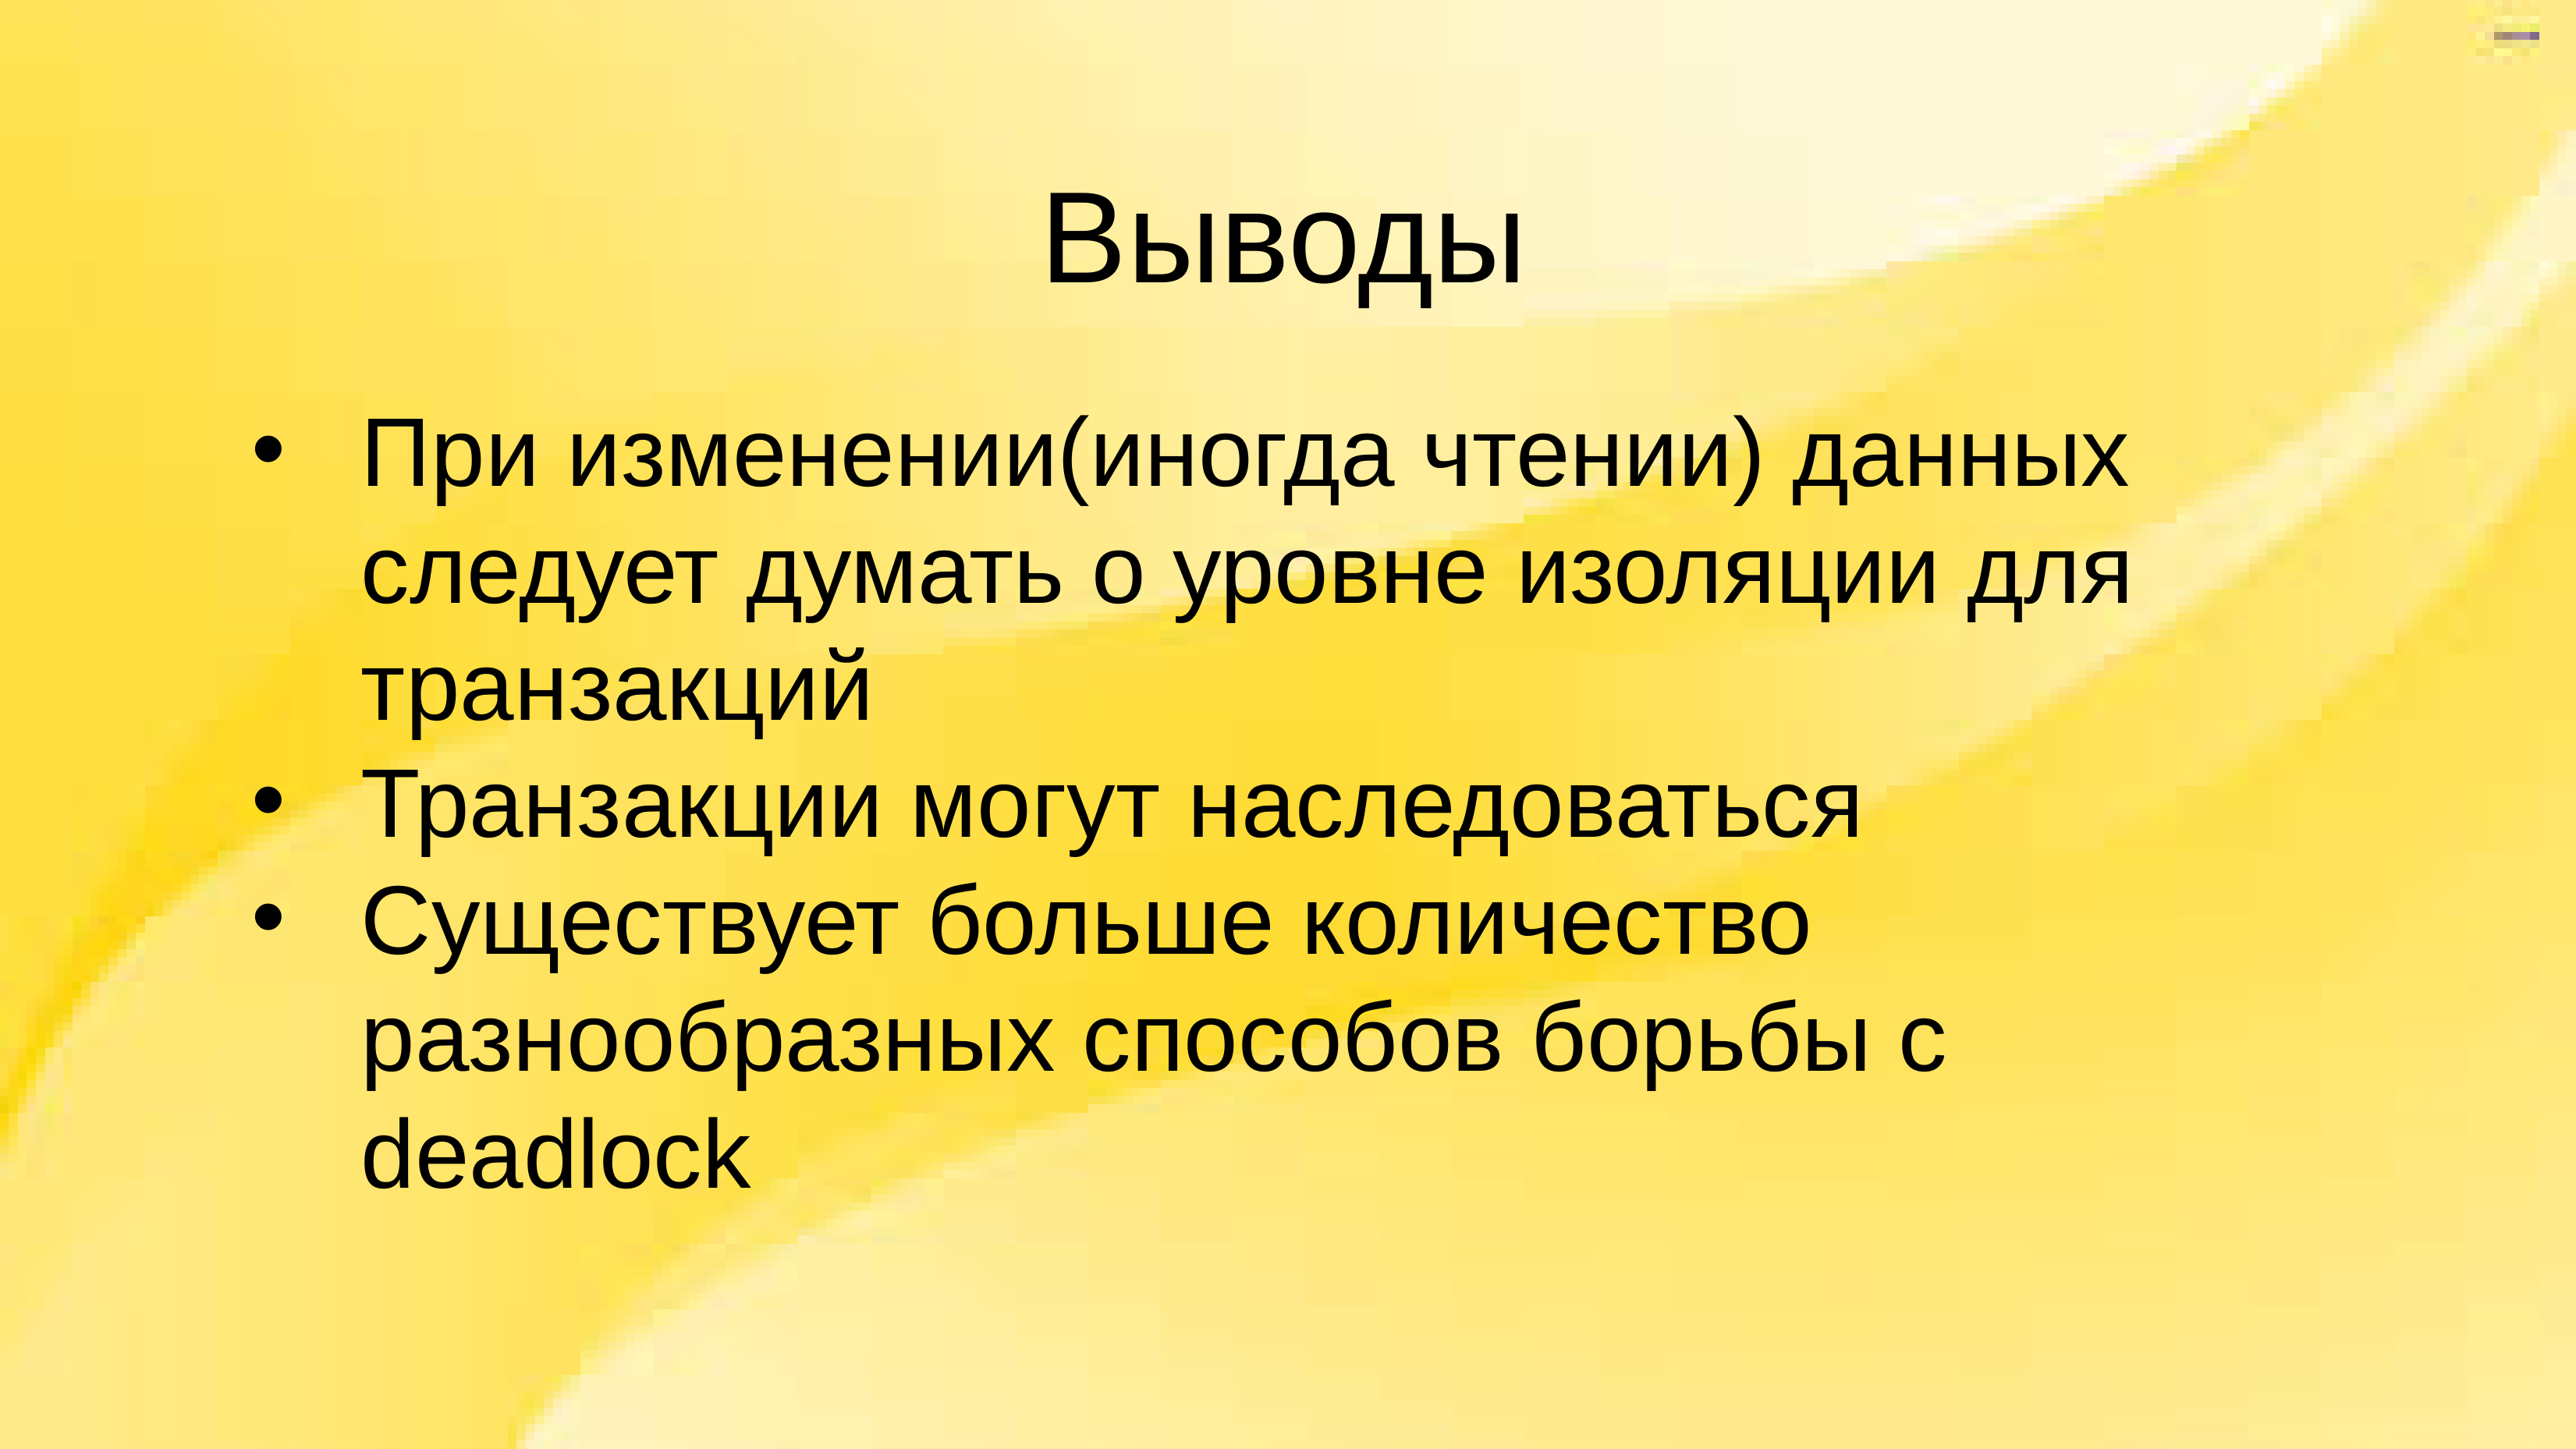

Выводы
При изменении(иногда чтении) данных следует думать о уровне изоляции для транзакций
Транзакции могут наследоваться
Существует больше количество разнообразных способов борьбы с deadlock